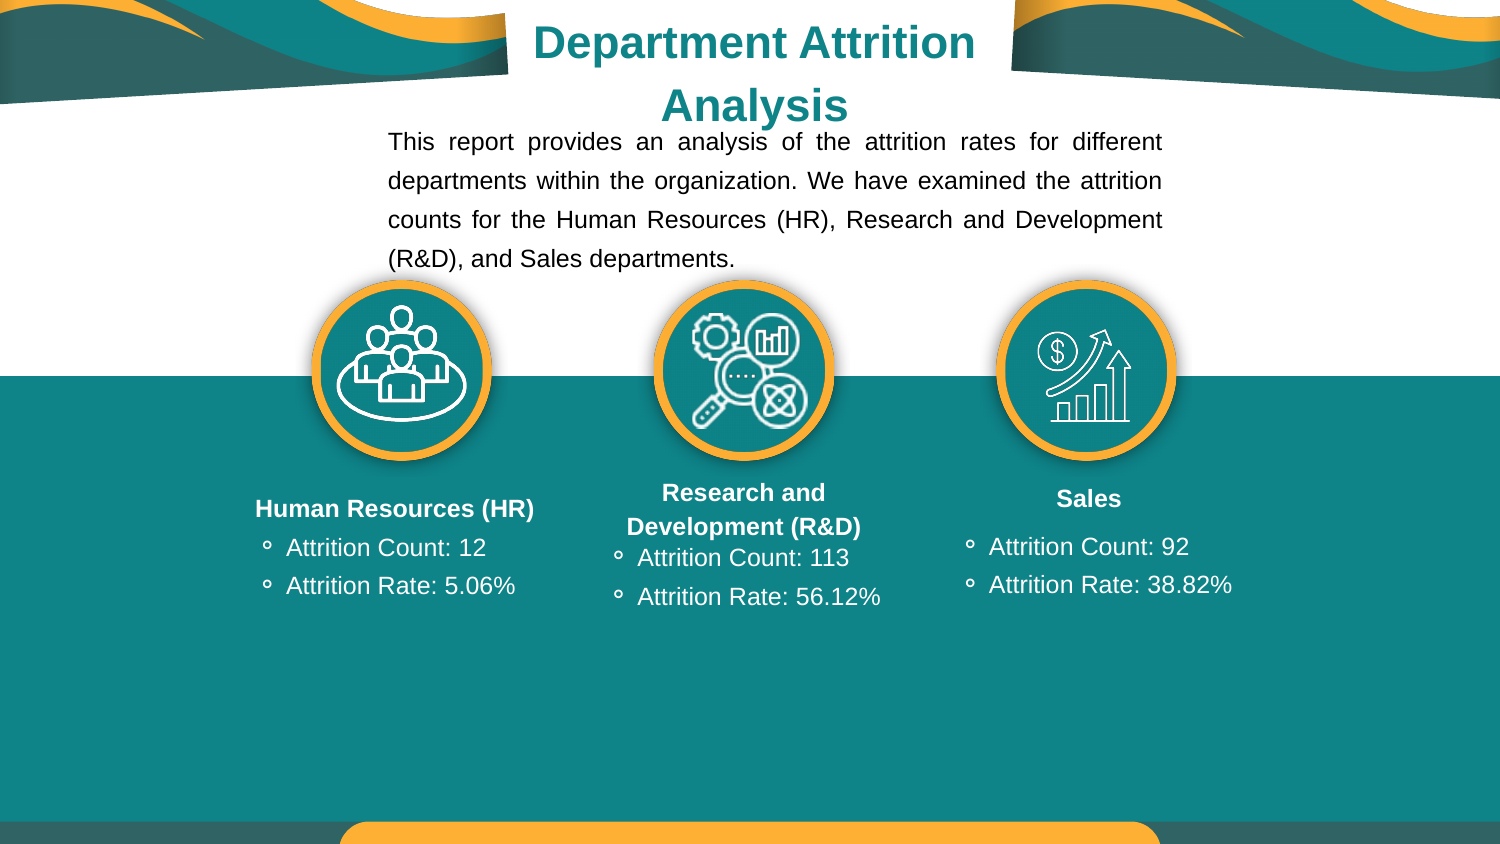

Department Attrition Analysis

This report provides an analysis of the attrition rates for different departments within the organization. We have examined the attrition counts for the Human Resources (HR), Research and Development (R&D), and Sales departments.

Research and Development (R&D)
Sales

Human Resources (HR)
Attrition Count: 92
Attrition Rate: 38.82%

Attrition Count: 12
Attrition Rate: 5.06%

Attrition Count: 113
Attrition Rate: 56.12%